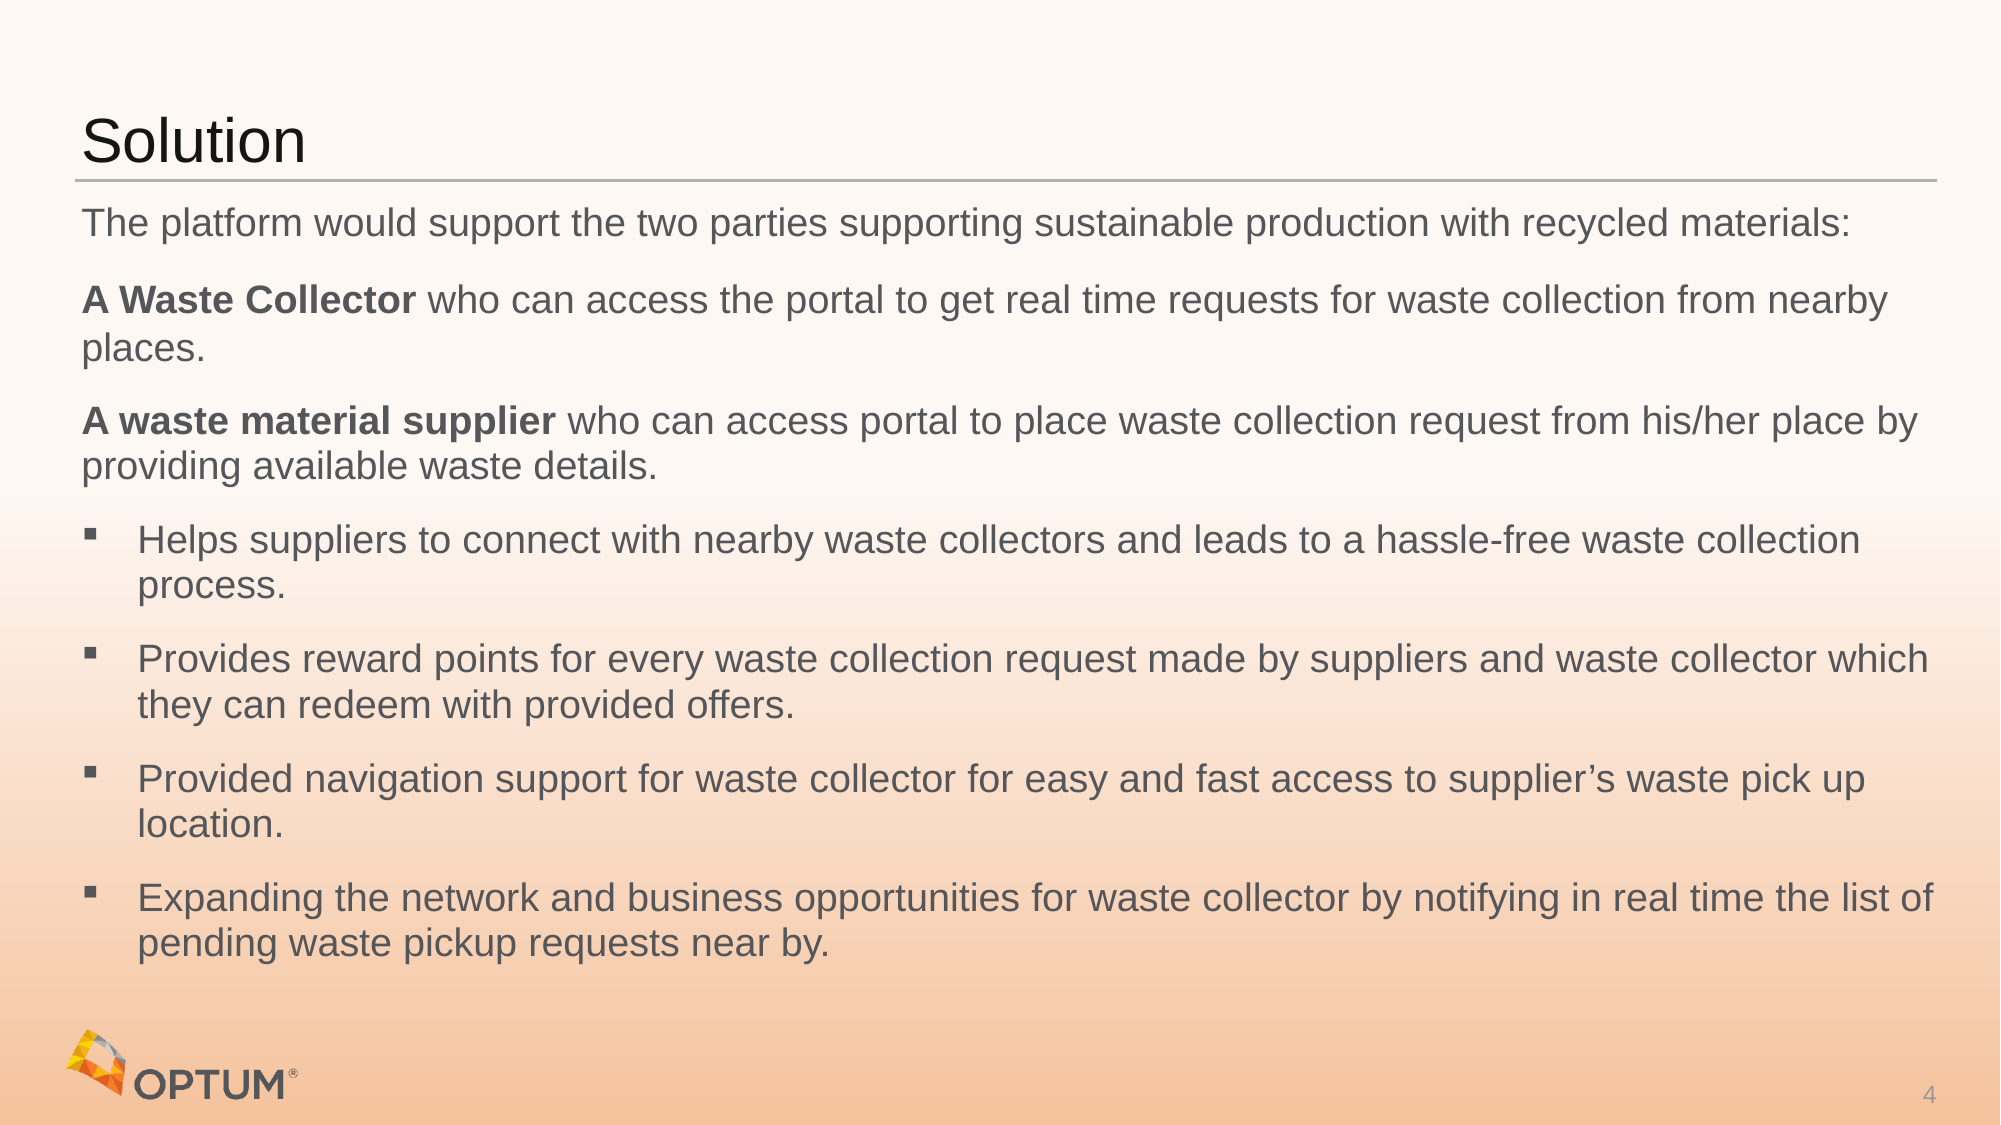

# Solution
The platform would support the two parties supporting sustainable production with recycled materials:
A Waste Collector who can access the portal to get real time requests for waste collection from nearby places.
A waste material supplier who can access portal to place waste collection request from his/her place by providing available waste details.
Helps suppliers to connect with nearby waste collectors and leads to a hassle-free waste collection process.
Provides reward points for every waste collection request made by suppliers and waste collector which they can redeem with provided offers.
Provided navigation support for waste collector for easy and fast access to supplier’s waste pick up location.
Expanding the network and business opportunities for waste collector by notifying in real time the list of pending waste pickup requests near by.

4